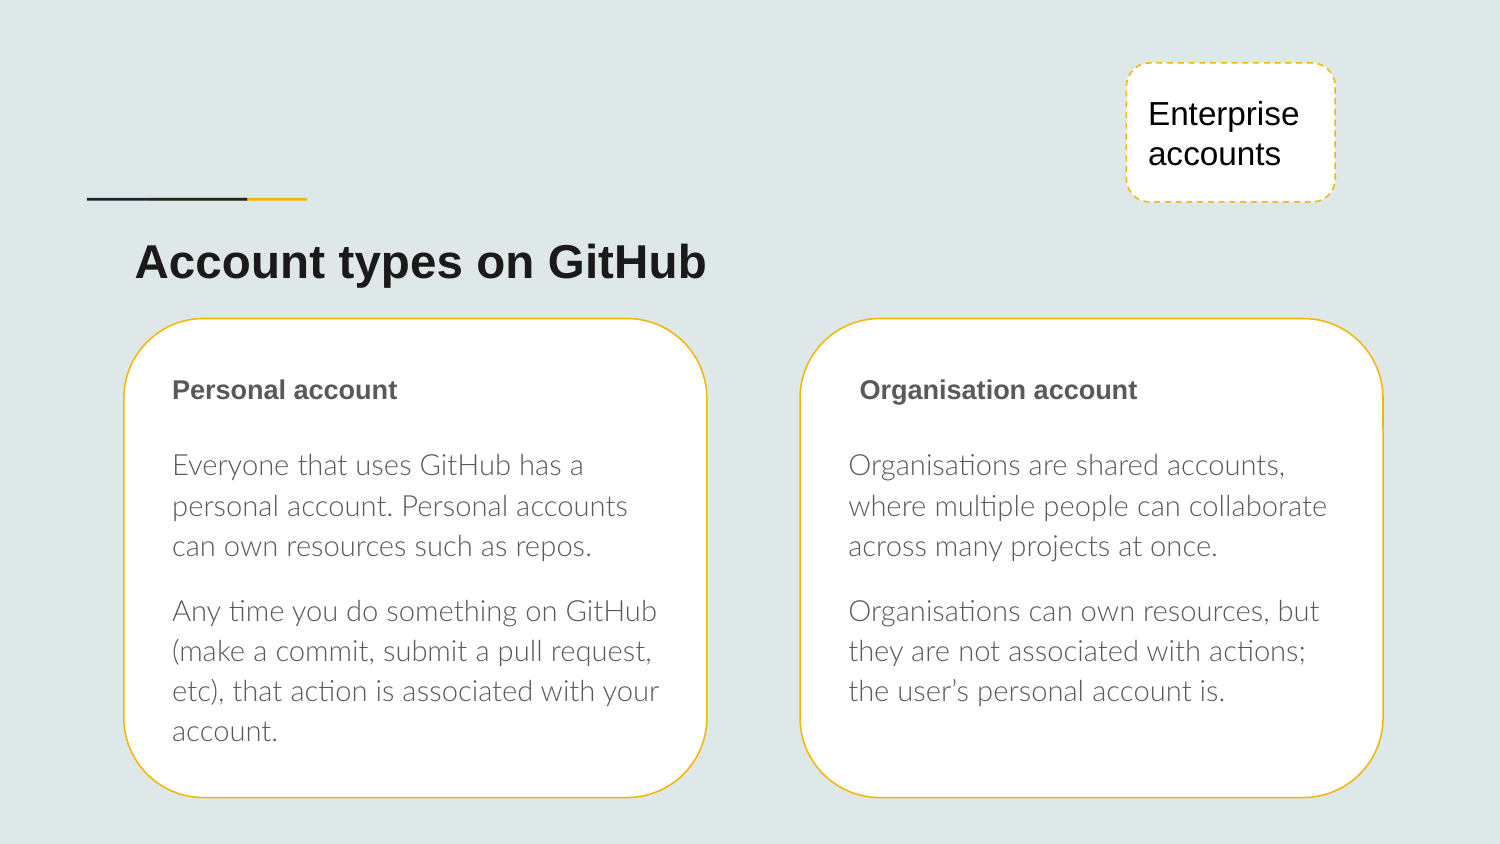

Enterprise accounts
# Account types on GitHub

Personal account
Organisation account

Everyone that uses GitHub has a personal account. Personal accounts  can own resources such as repos.
Any time you do something on GitHub (make a commit, submit a pull request, etc), that action is associated with your account.
Organisations are shared accounts, where multiple people can collaborate across many projects at once.
Organisations can own resources, but they are not associated with actions; the user’s personal account is.